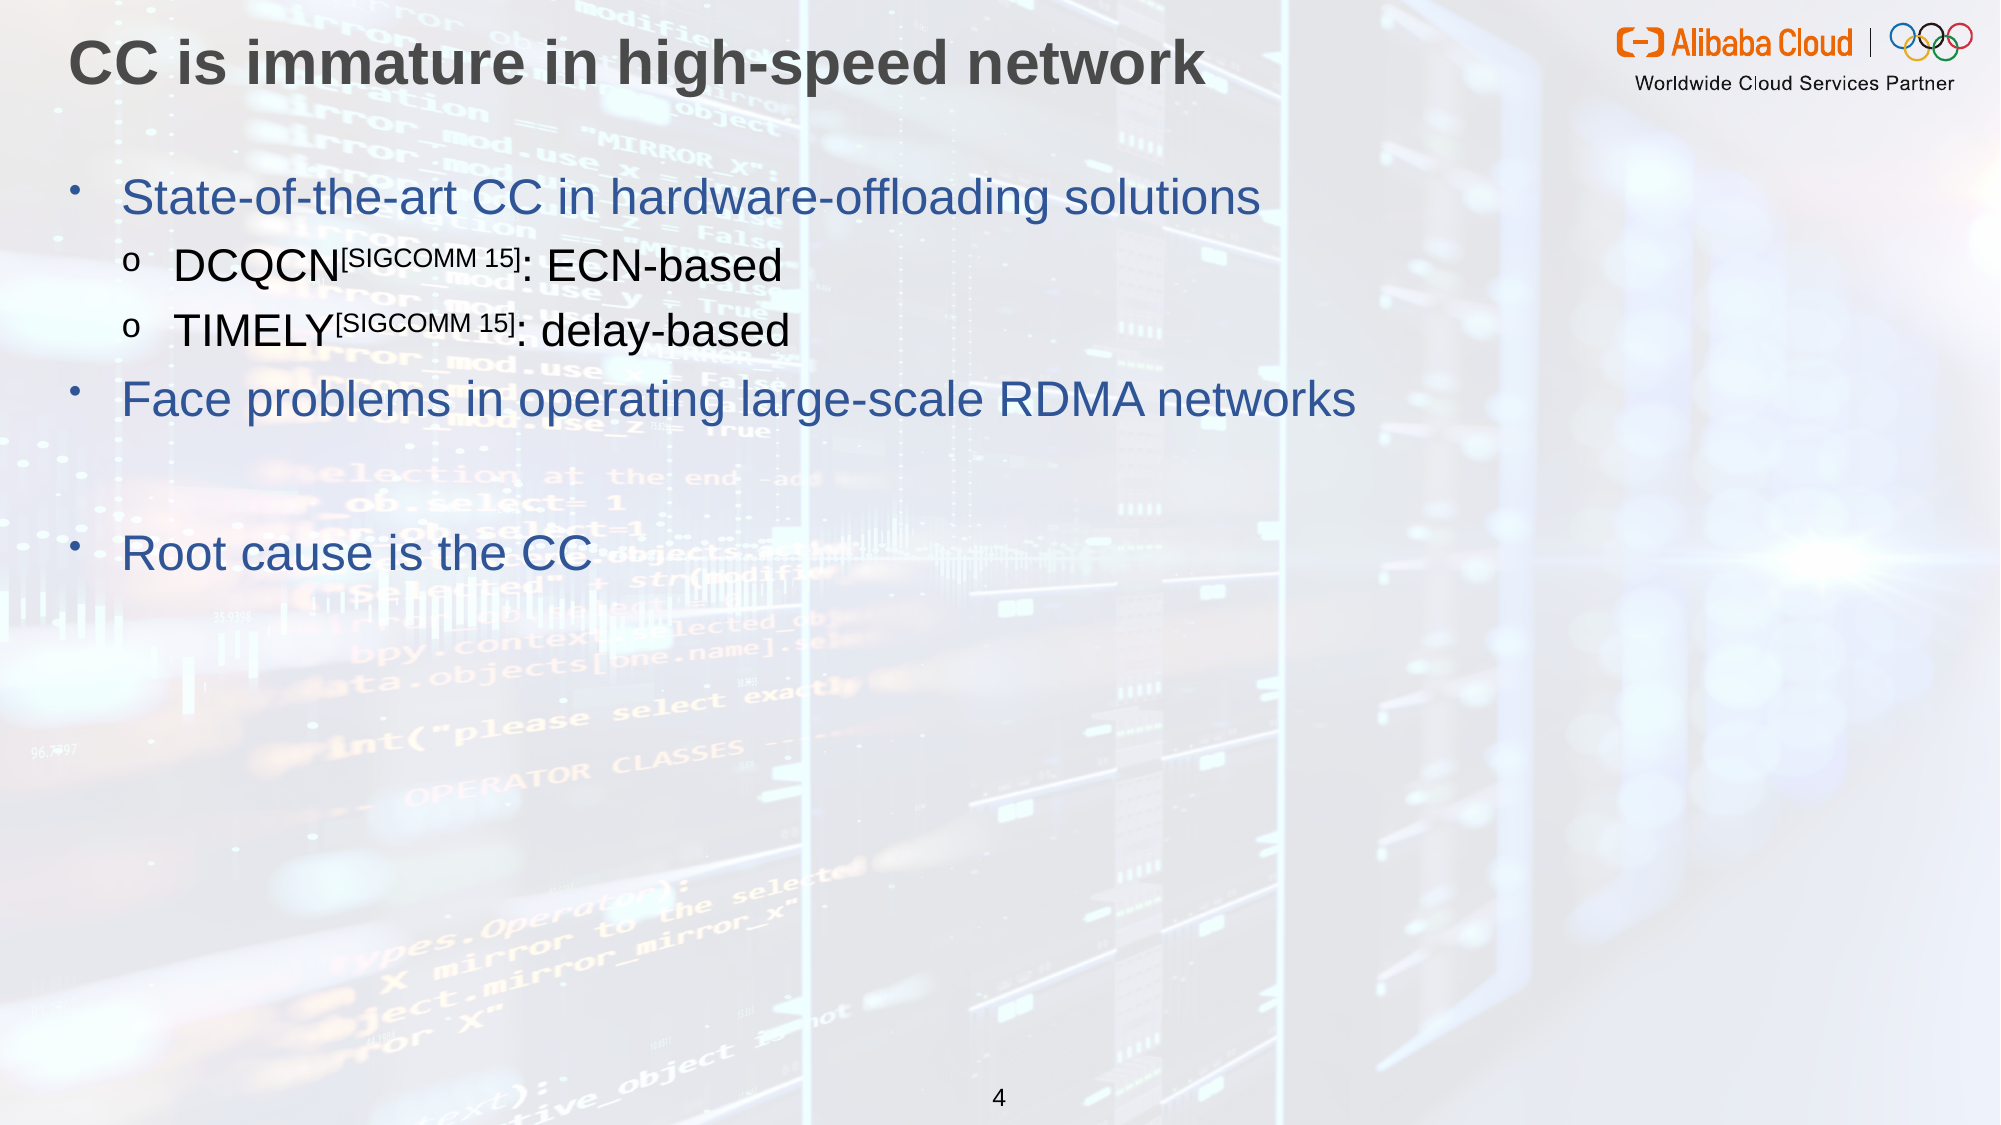

# CC is immature in high-speed network
State-of-the-art CC in hardware-offloading solutions
DCQCN[SIGCOMM 15]: ECN-based
TIMELY[SIGCOMM 15]: delay-based
Face problems in operating large-scale RDMA networks

Root cause is the CC
4